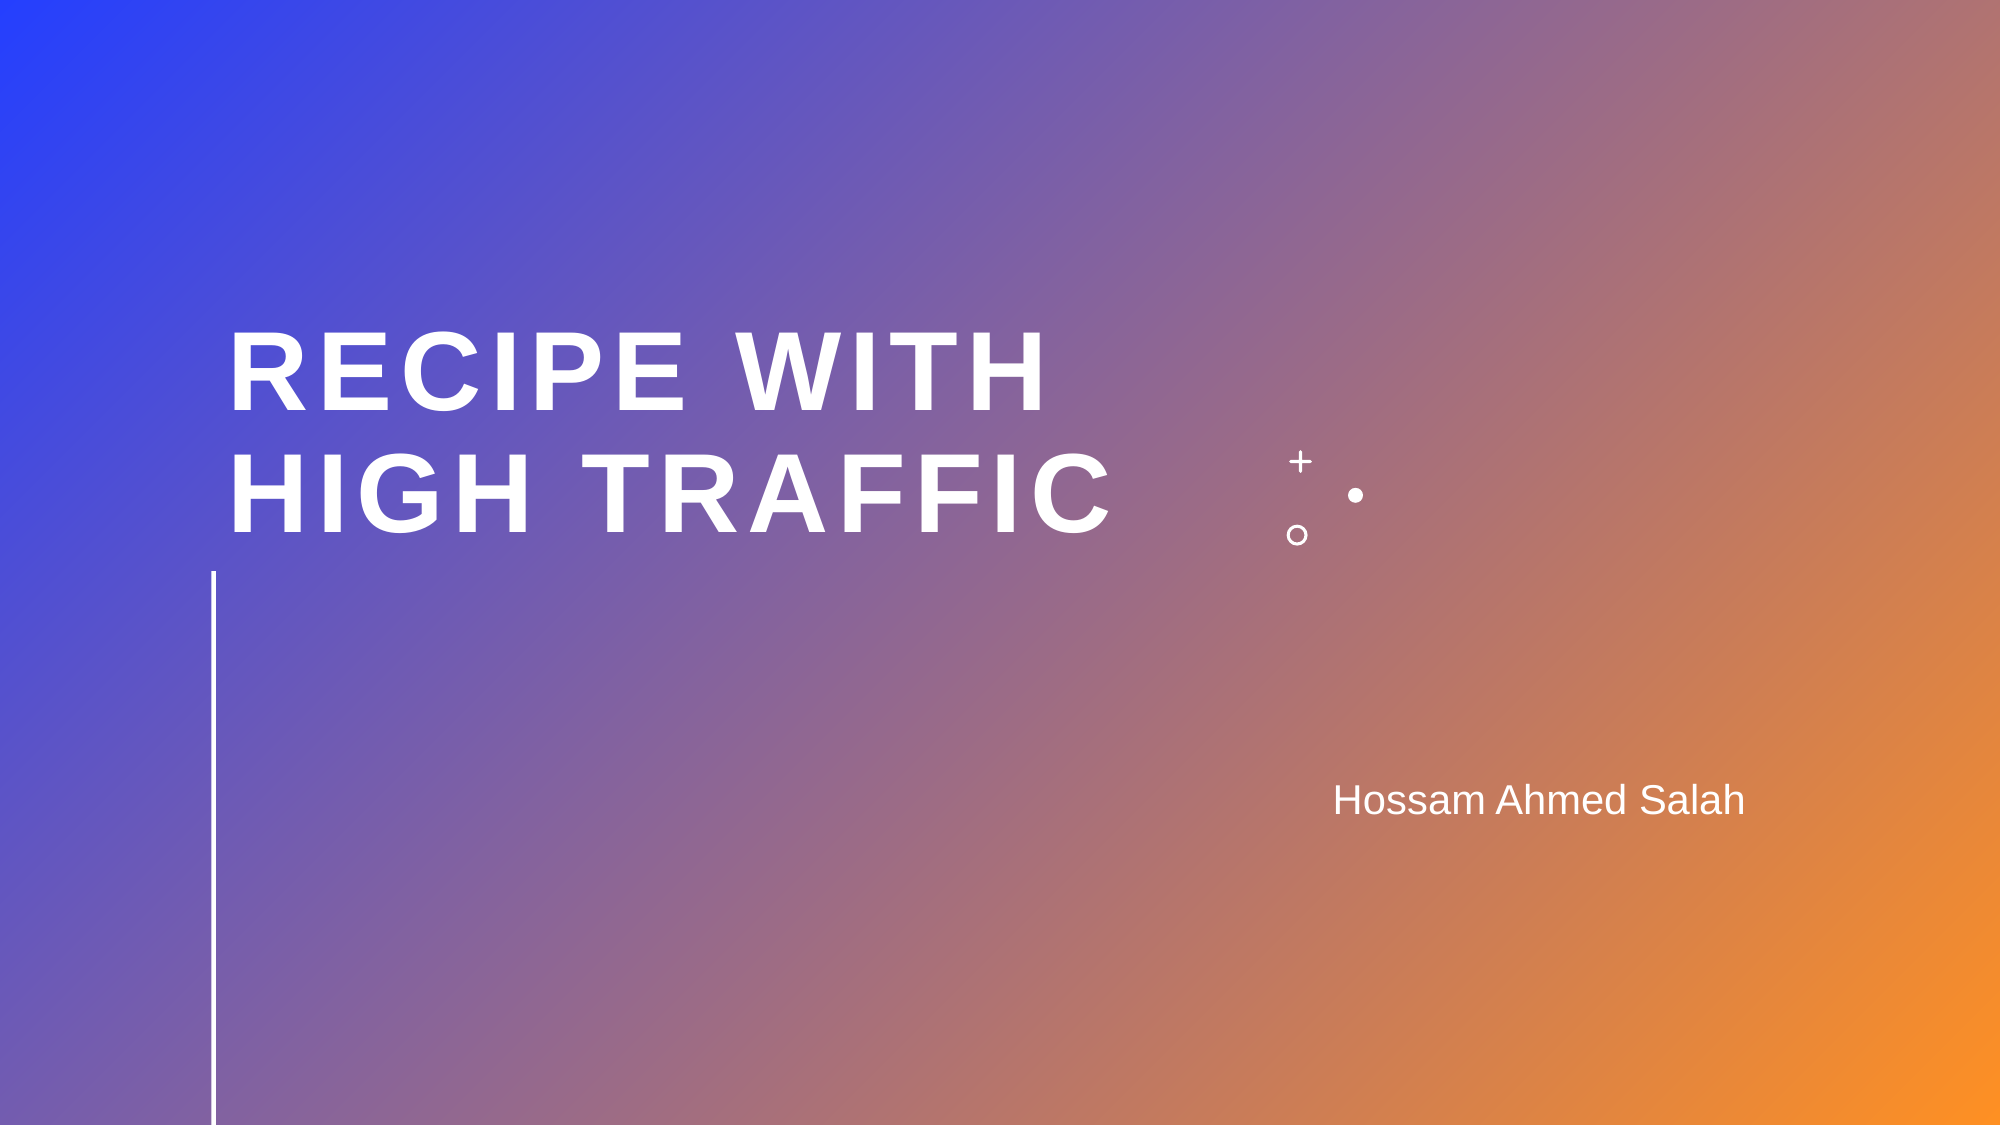

# Recipe with high traffic
Hossam Ahmed Salah